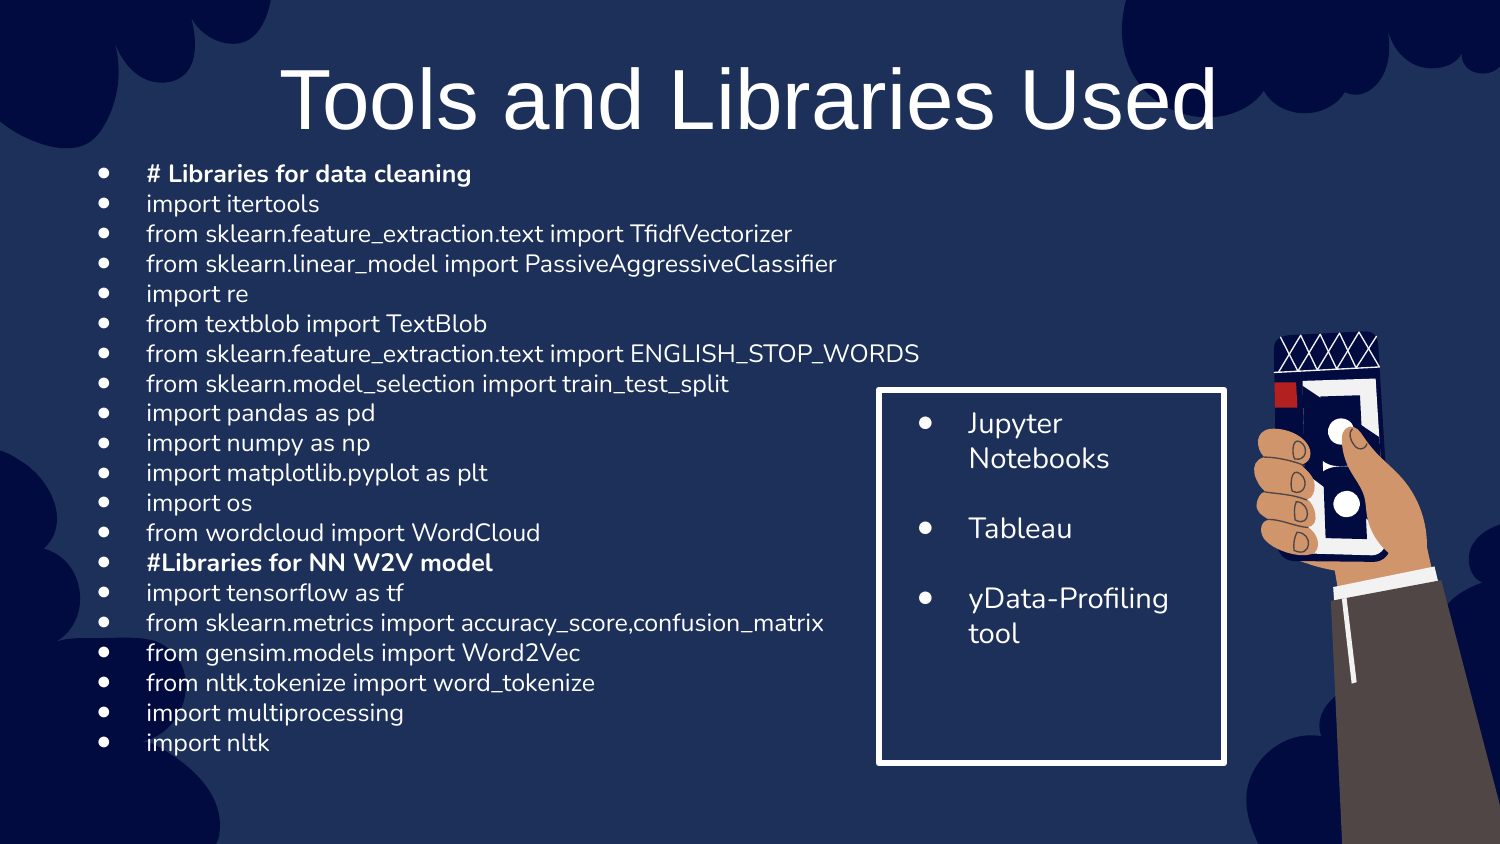

# Tools and Libraries Used
# Libraries for data cleaning
import itertools
from sklearn.feature_extraction.text import TfidfVectorizer
from sklearn.linear_model import PassiveAggressiveClassifier
import re
from textblob import TextBlob
from sklearn.feature_extraction.text import ENGLISH_STOP_WORDS
from sklearn.model_selection import train_test_split
import pandas as pd
import numpy as np
import matplotlib.pyplot as plt
import os
from wordcloud import WordCloud
#Libraries for NN W2V model
import tensorflow as tf
from sklearn.metrics import accuracy_score,confusion_matrix
from gensim.models import Word2Vec
from nltk.tokenize import word_tokenize
import multiprocessing
import nltk

Jupyter Notebooks

Tableau

yData-Profiling tool